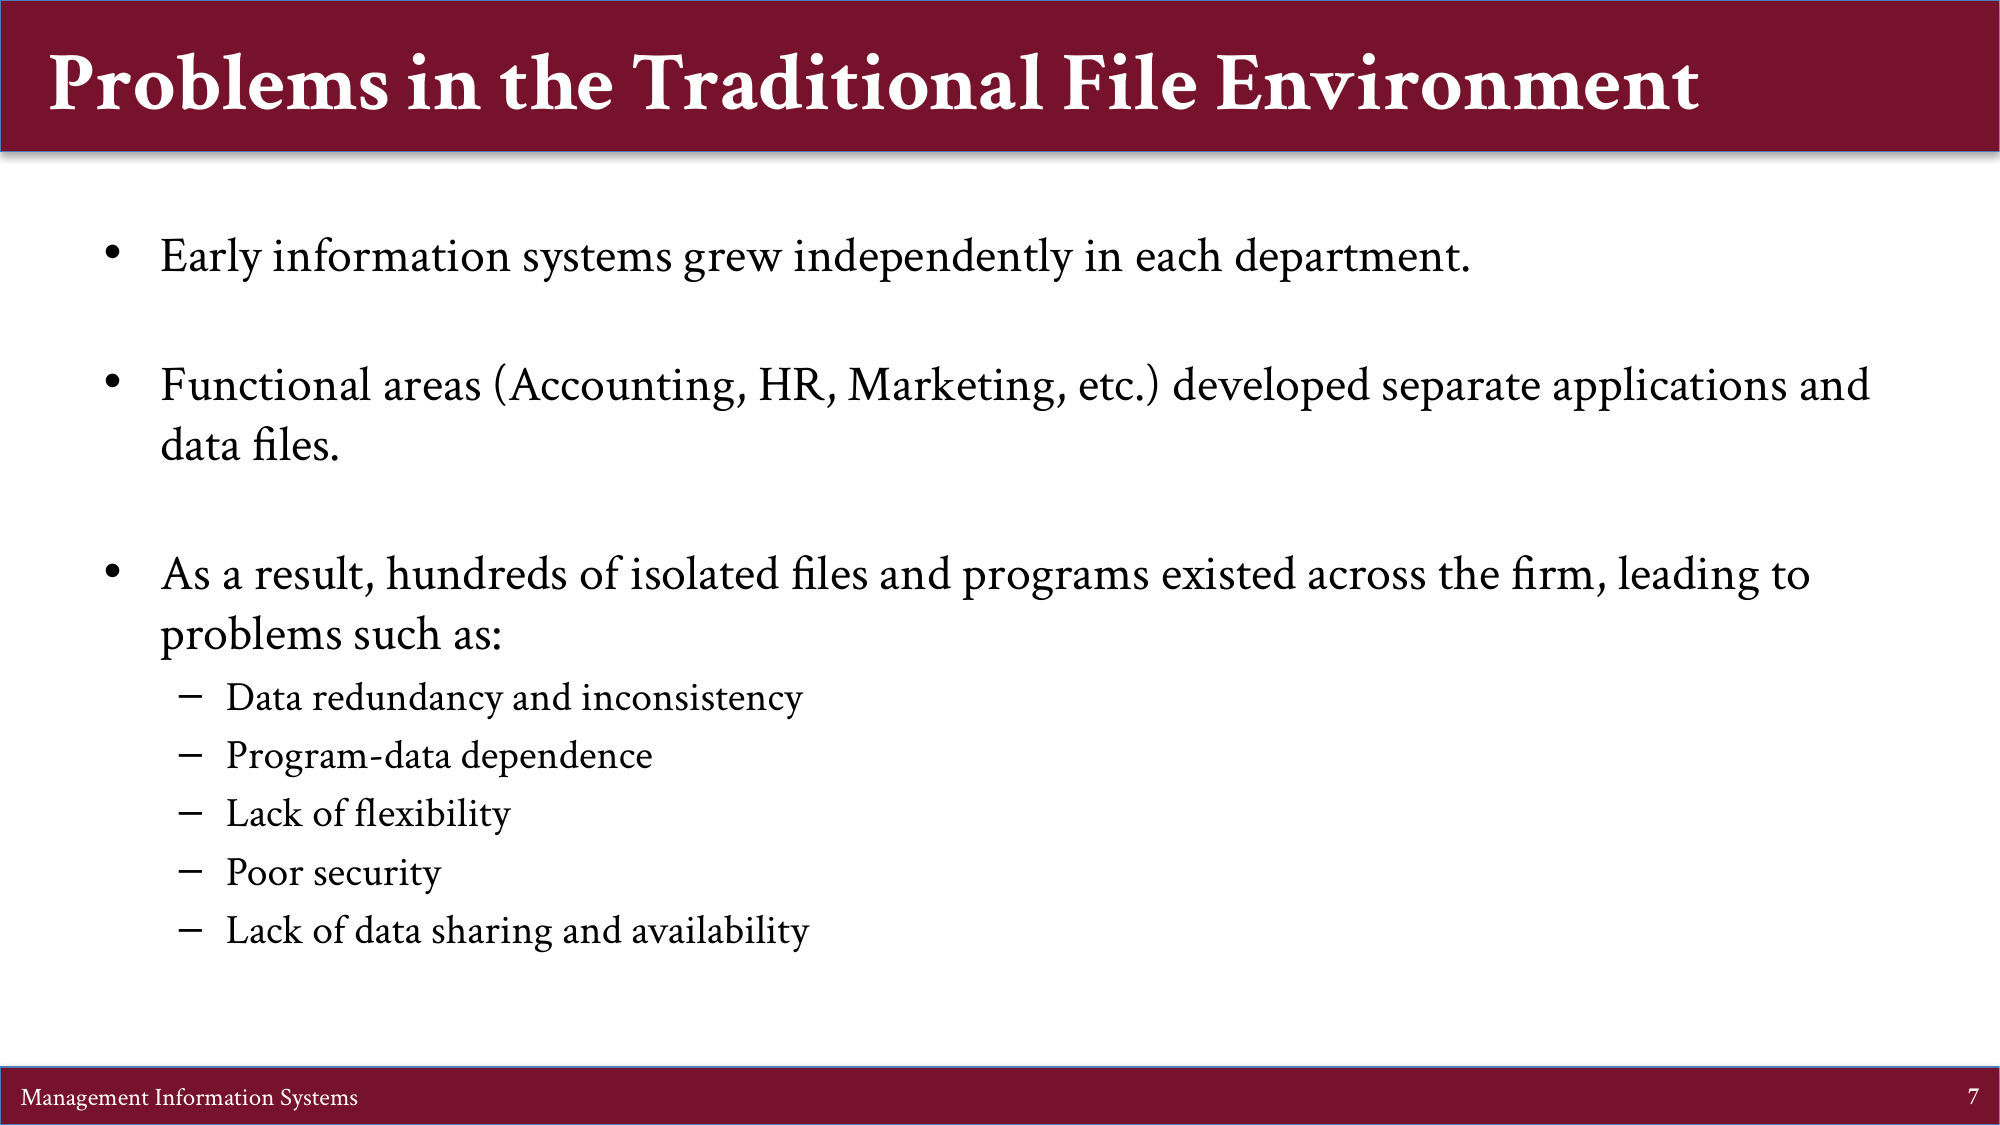

# Problems in the Traditional File Environment
Early information systems grew independently in each department.

Functional areas (Accounting, HR, Marketing, etc.) developed separate applications and data files.

As a result, hundreds of isolated files and programs existed across the firm, leading to problems such as:
Data redundancy and inconsistency
Program-data dependence
Lack of flexibility
Poor security
Lack of data sharing and availability

 Management Information Systems
7